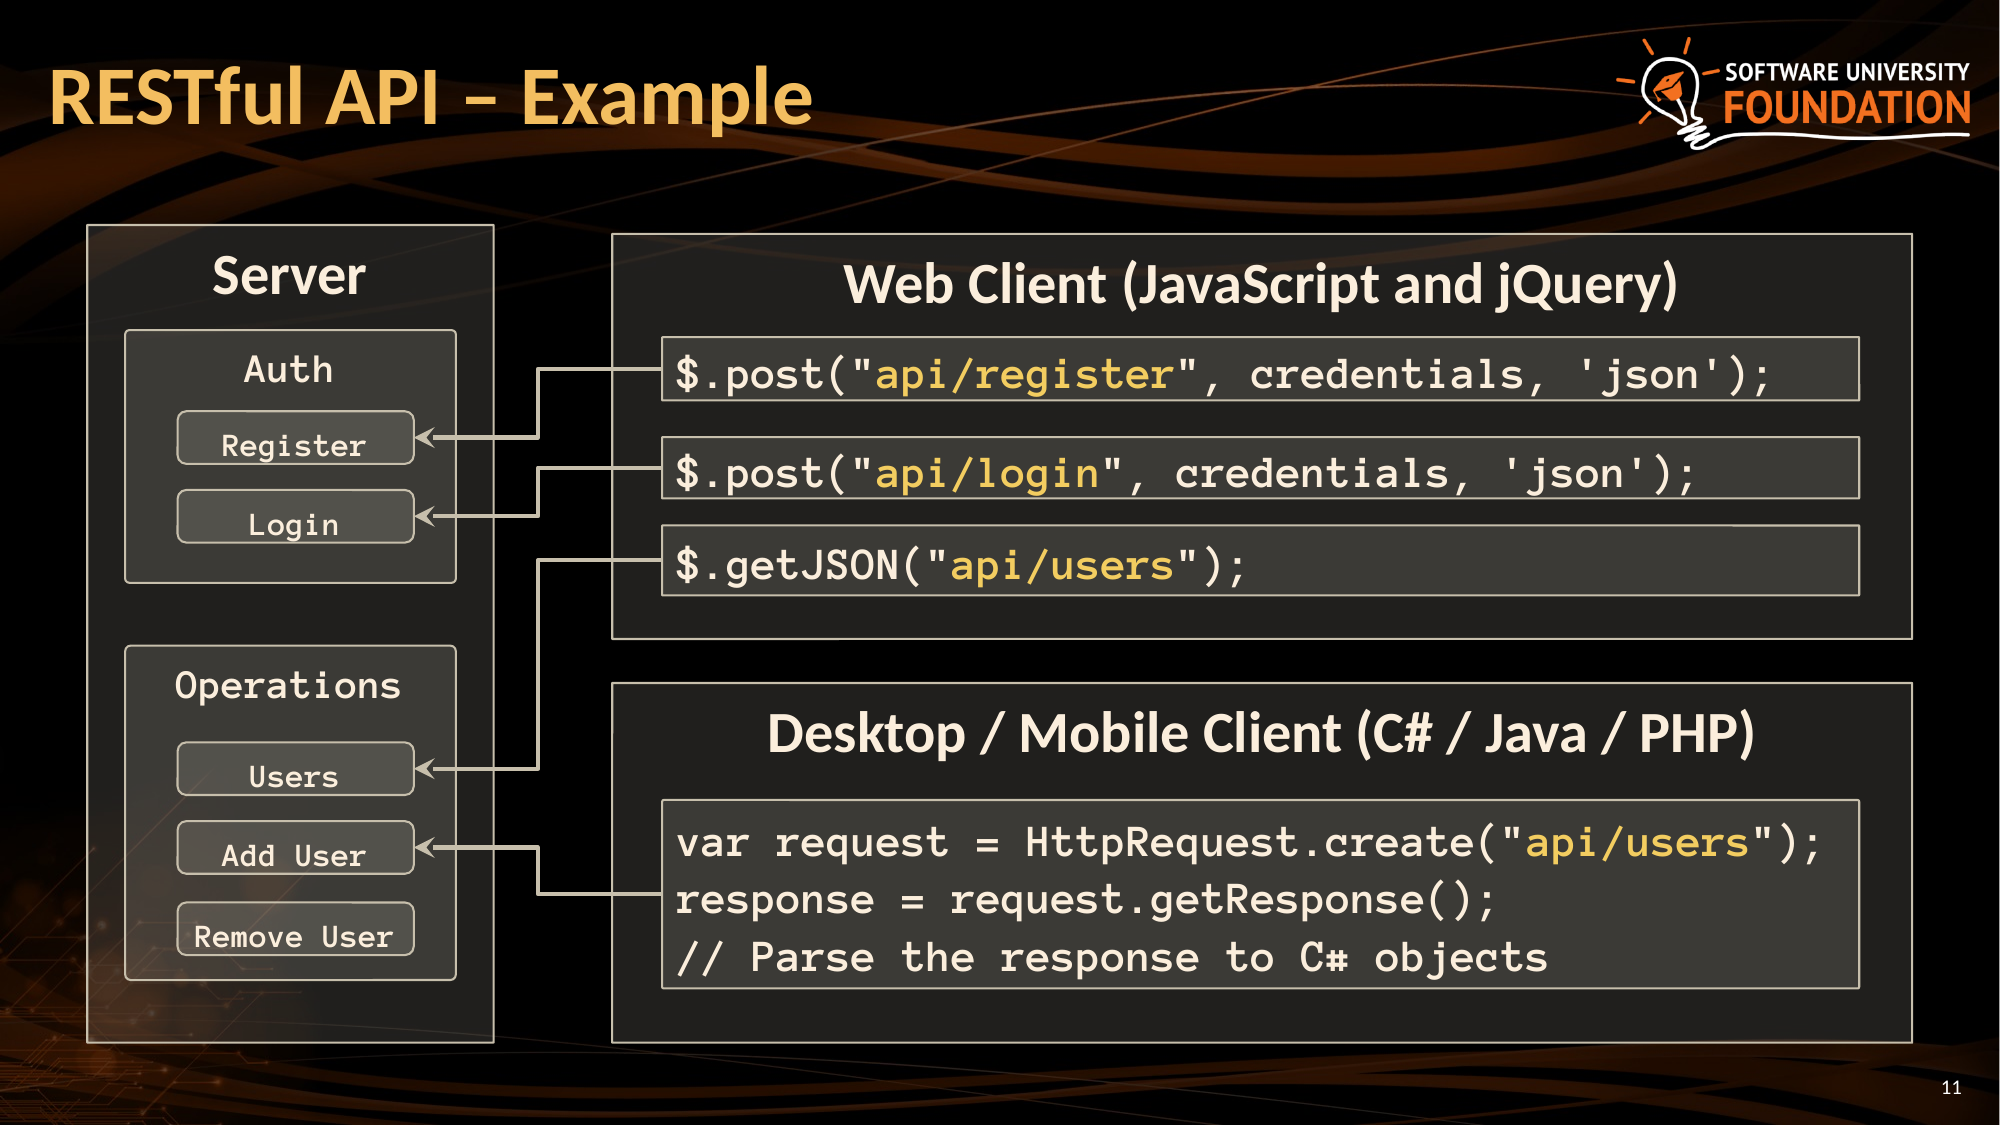

# RESTful API – Example
Server
Web Client (JavaScript and jQuery)
Auth
$.post("api/register", credentials, 'json');
Register
$.post("api/login", credentials, 'json');
Login
$.getJSON("api/users");
Operations
Desktop / Mobile Client (C# / Java / PHP)
Users
var request = HttpRequest.create("api/users");
response = request.getResponse();
// Parse the response to C# objects
Add User
Remove User
11